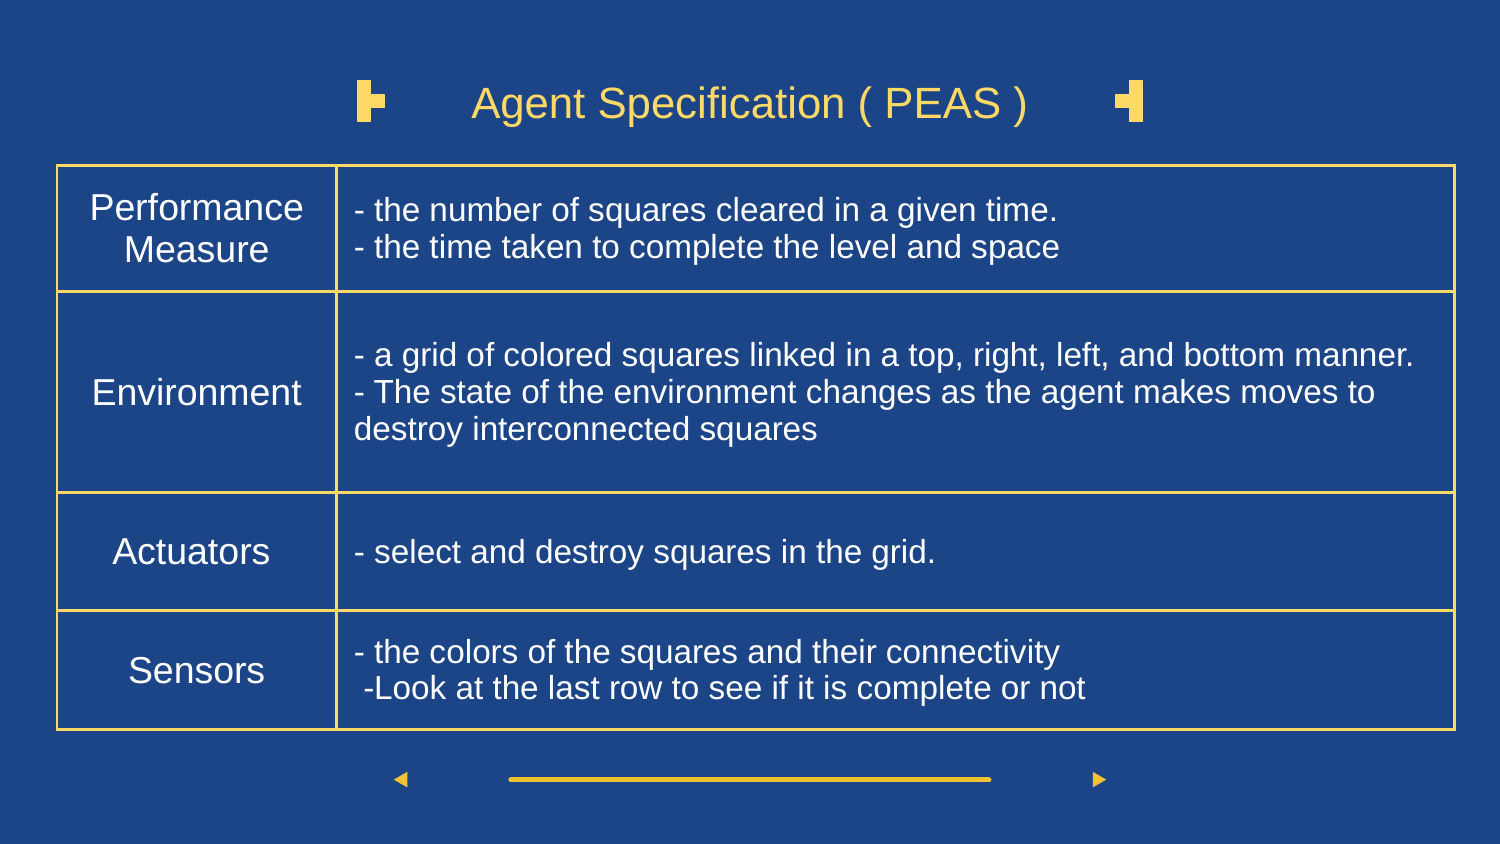

# Agent Specification ( PEAS )

| Performance Measure | - the number of squares cleared in a given time. - the time taken to complete the level and space |
| --- | --- |
| Environment | - a grid of colored squares linked in a top, right, left, and bottom manner. - The state of the environment changes as the agent makes moves to destroy interconnected squares |
| Actuators | - select and destroy squares in the grid. |
| Sensors | - the colors of the squares and their connectivity -Look at the last row to see if it is complete or not |